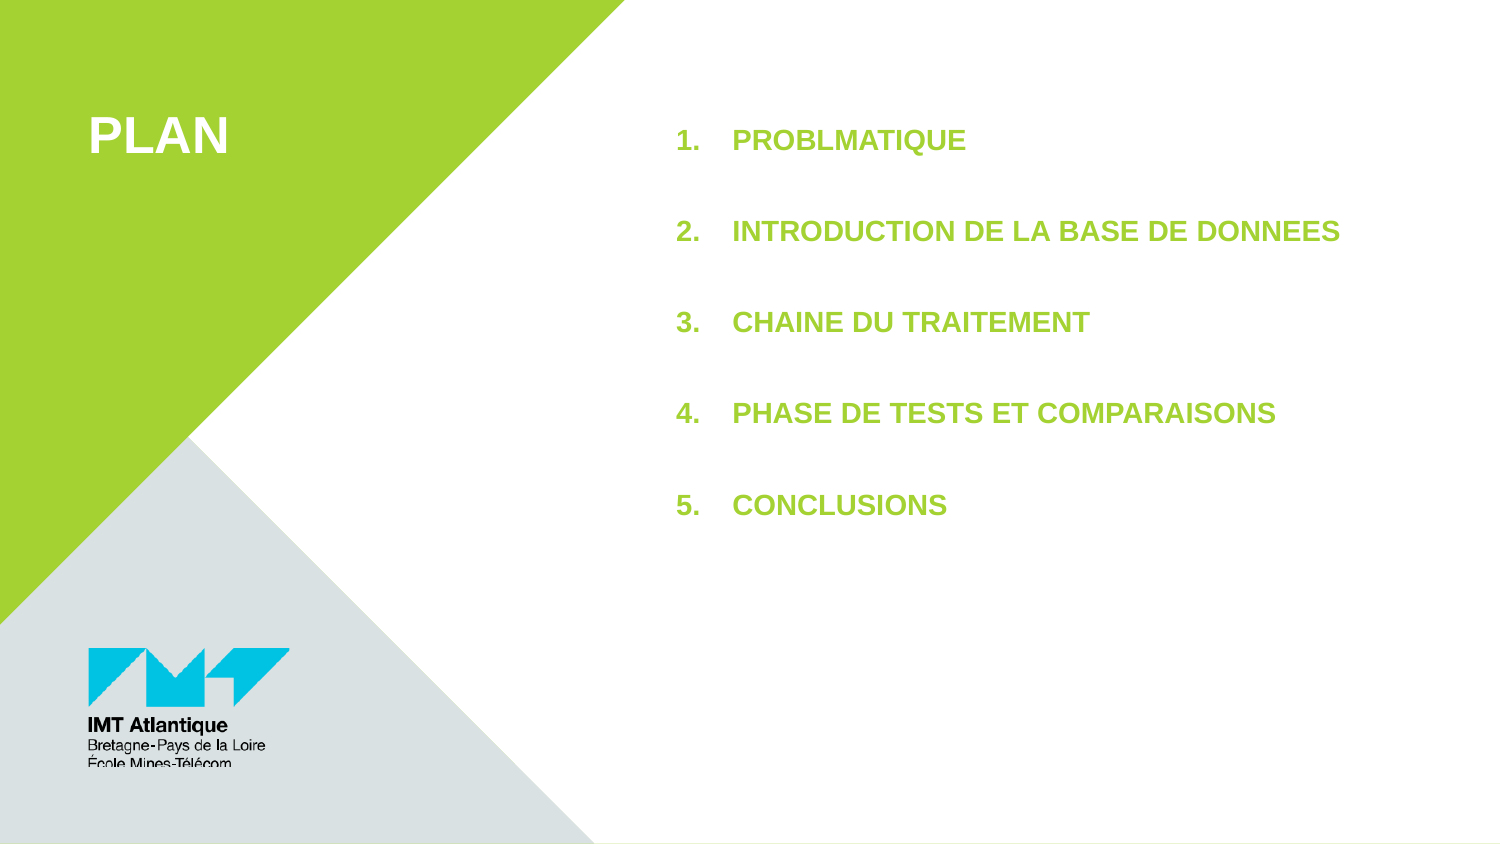

# pLAN
Problmatique
Introduction de la BASE de donnees
Chaine du traitement
PHASE DE TESTs ET COMPARAISONS
Conclusions